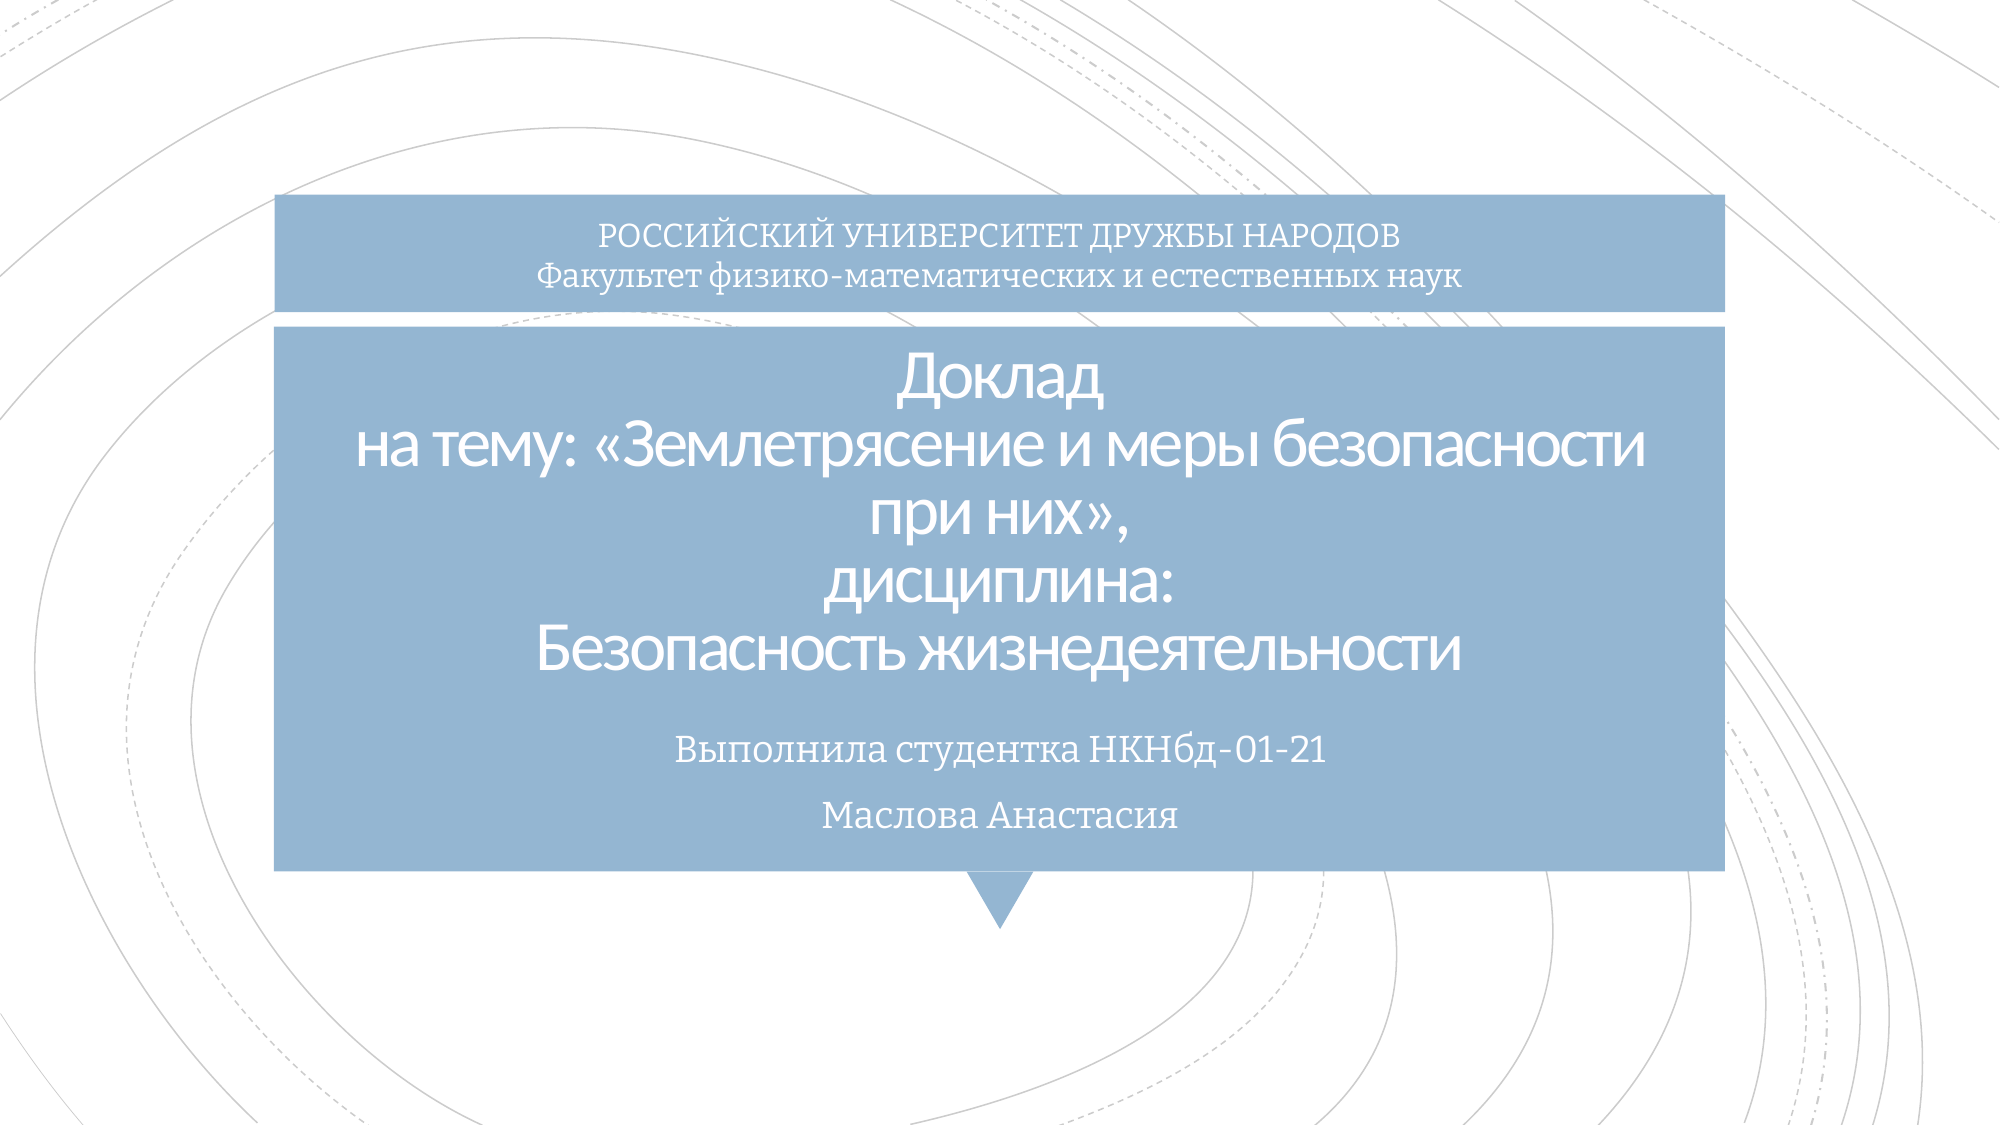

РОССИЙСКИЙ УНИВЕРСИТЕТ ДРУЖБЫ НАРОДОВ
Факультет физико-математических и естественных наук
# Доклад на тему: «Землетрясение и меры безопасности при них», дисциплина: Безопасность жизнедеятельности
Выполнила студентка НКНбд-01-21
Маслова Анастасия